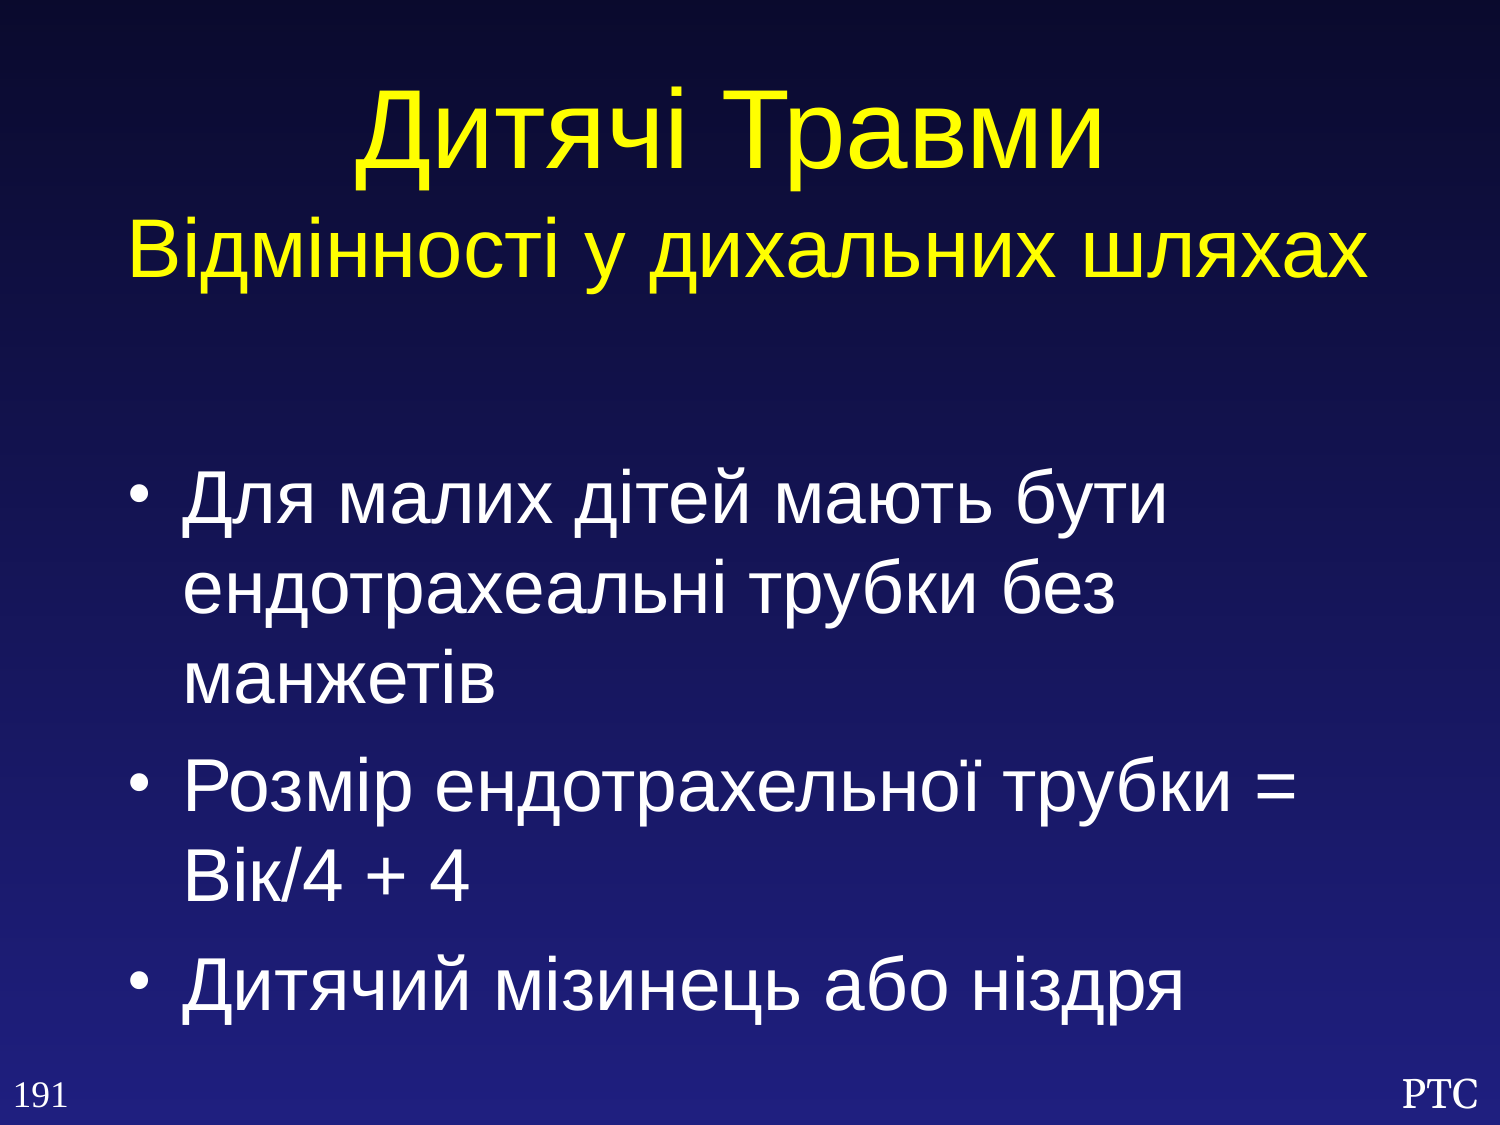

Дитячі Травми
Відмінності у дихальних шляхах
Для малих дітей мають бути ендотрахеальні трубки без манжетів
Розмір ендотрахельної трубки = Вік/4 + 4
Дитячий мізинець або ніздря
191